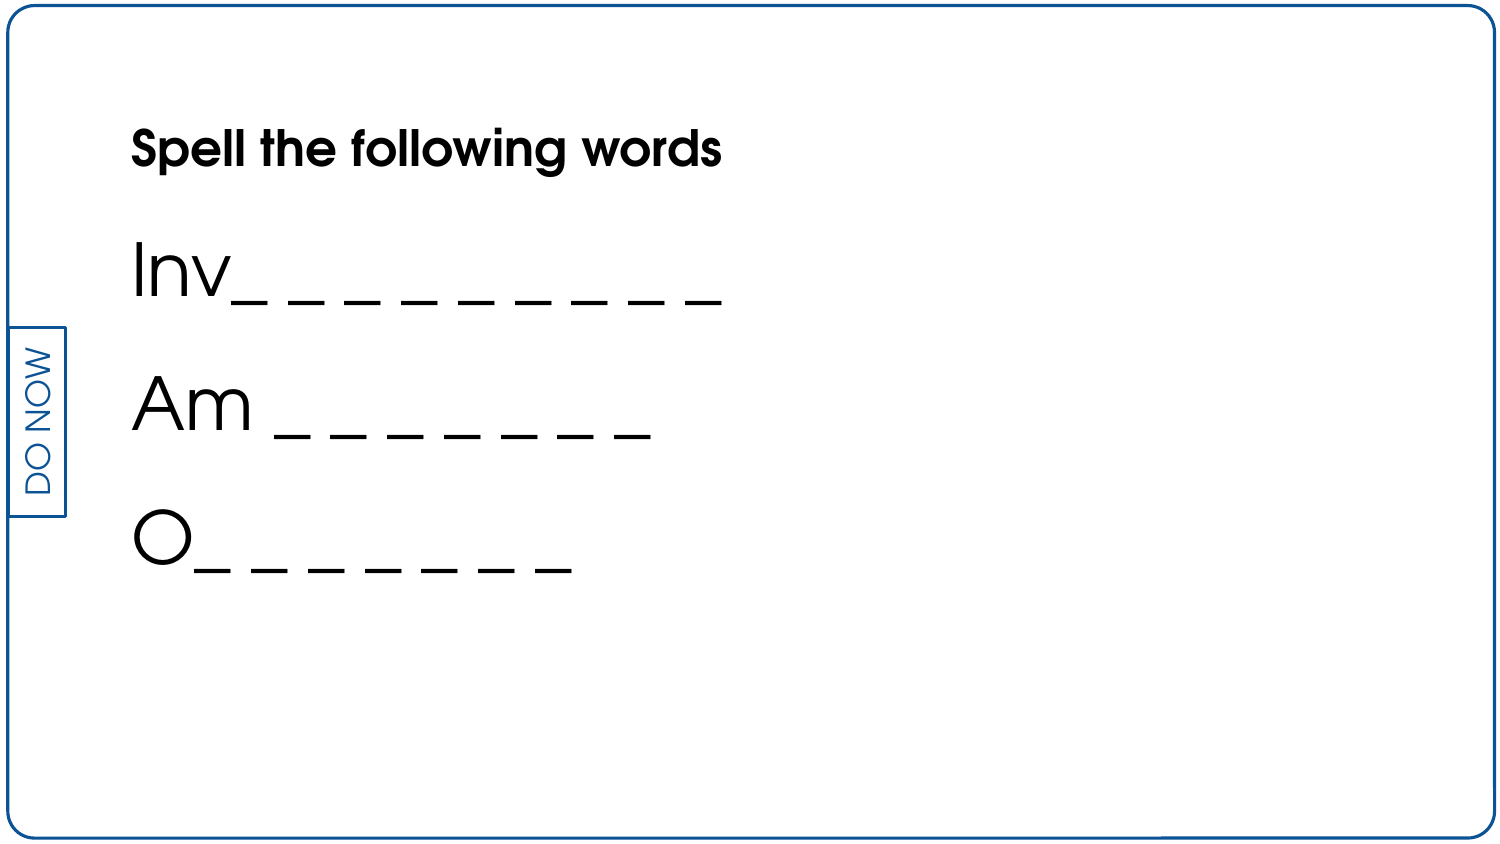

Spell the following words
Inv_ _ _ _ _ _ _ _ _
Am _ _ _ _ _ _ _
O_ _ _ _ _ _ _